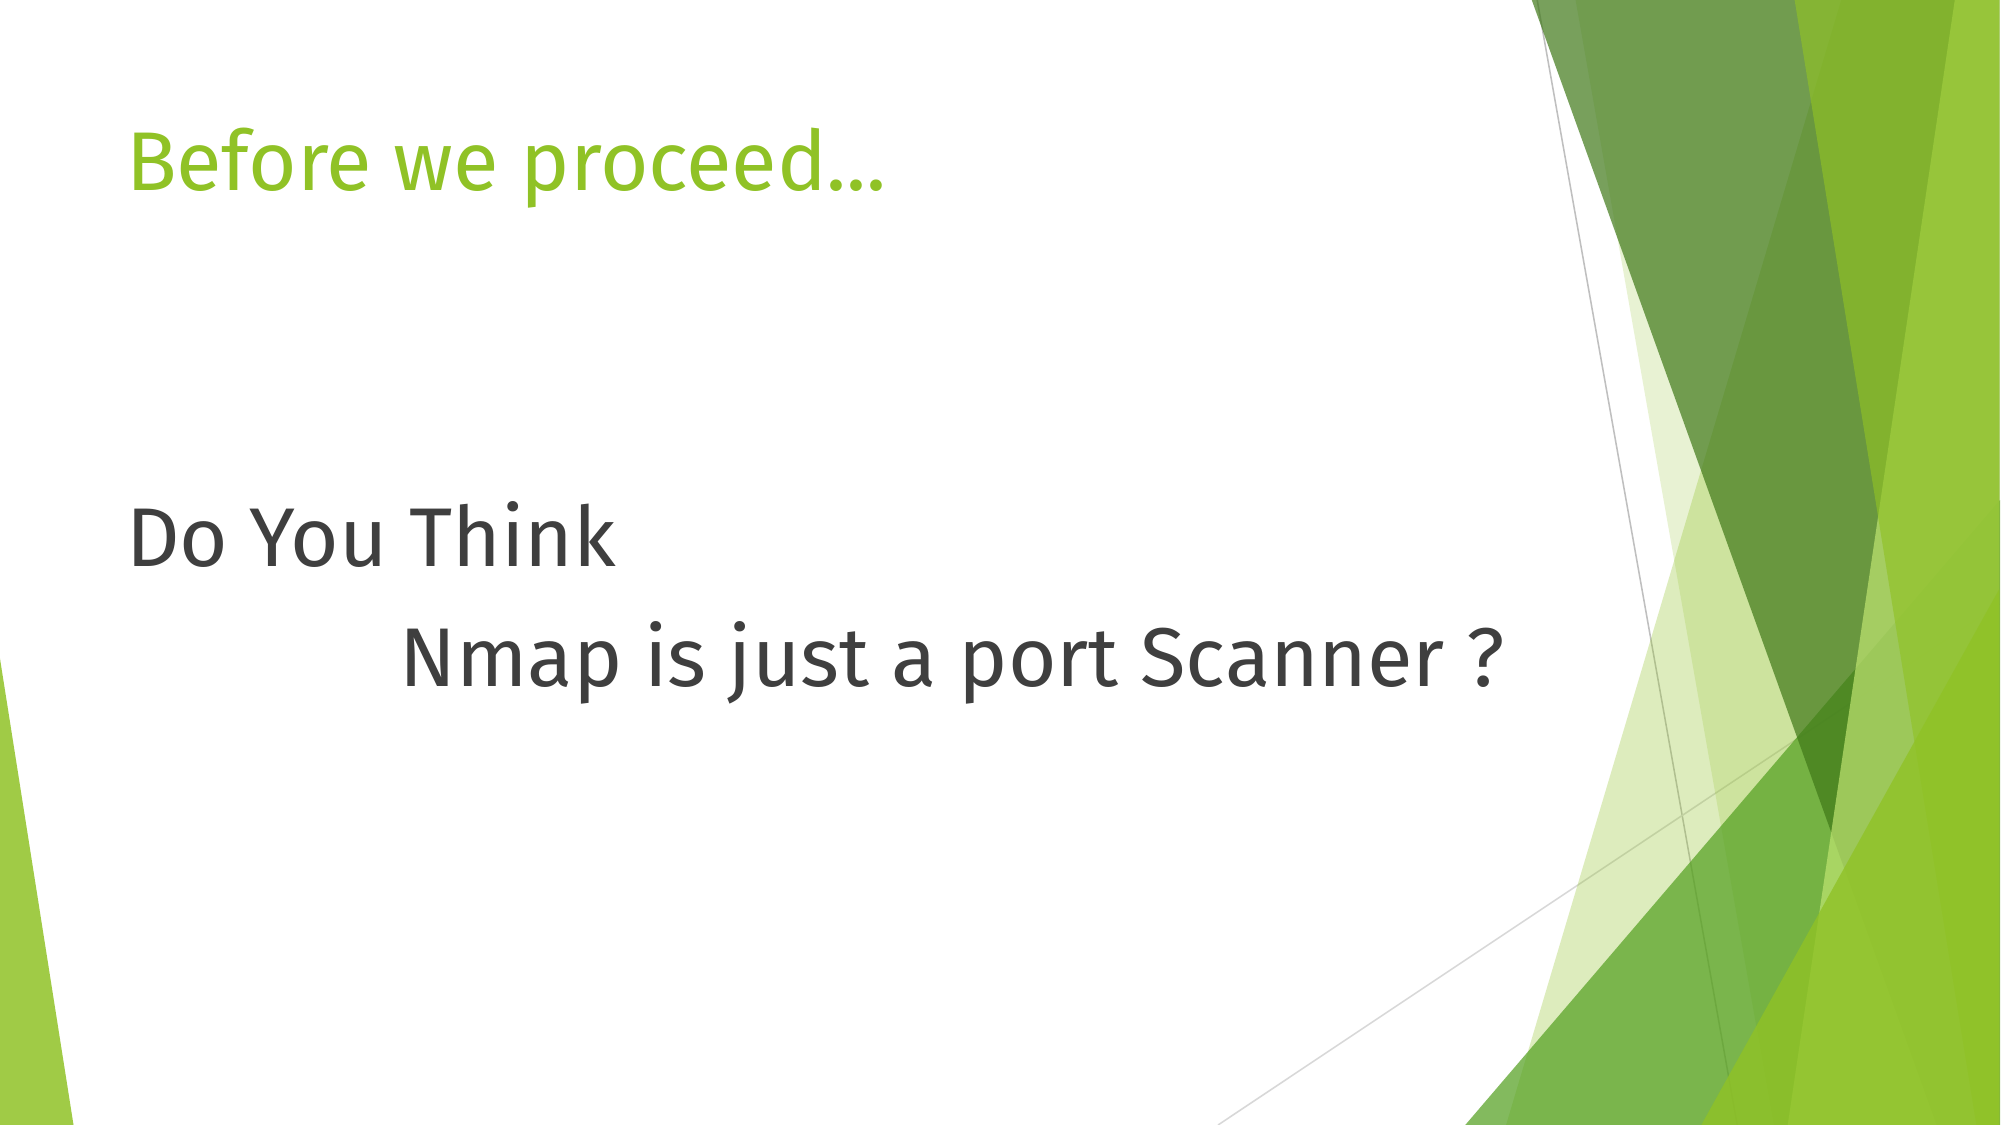

# Before we proceed...

Do You Think
Nmap is just a port Scanner ?